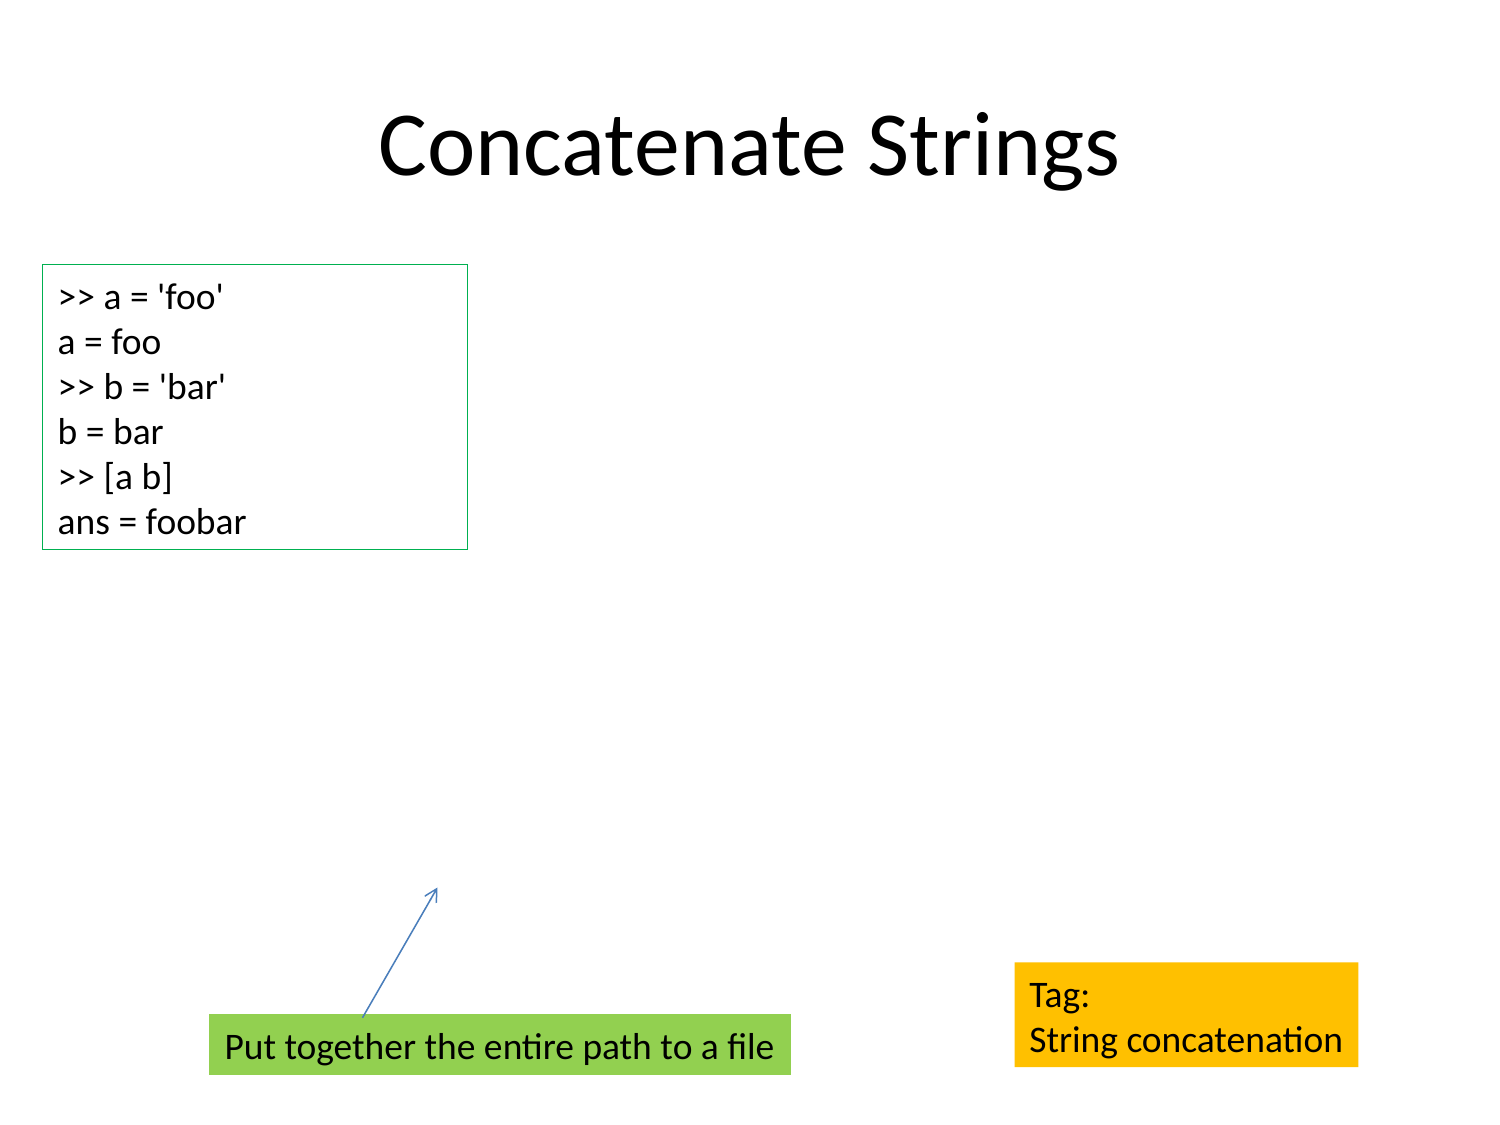

# Concatenate Strings
>> a = 'foo'
a = foo
>> b = 'bar'
b = bar
>> [a b]
ans = foobar
Tag:
String concatenation
Put together the entire path to a file